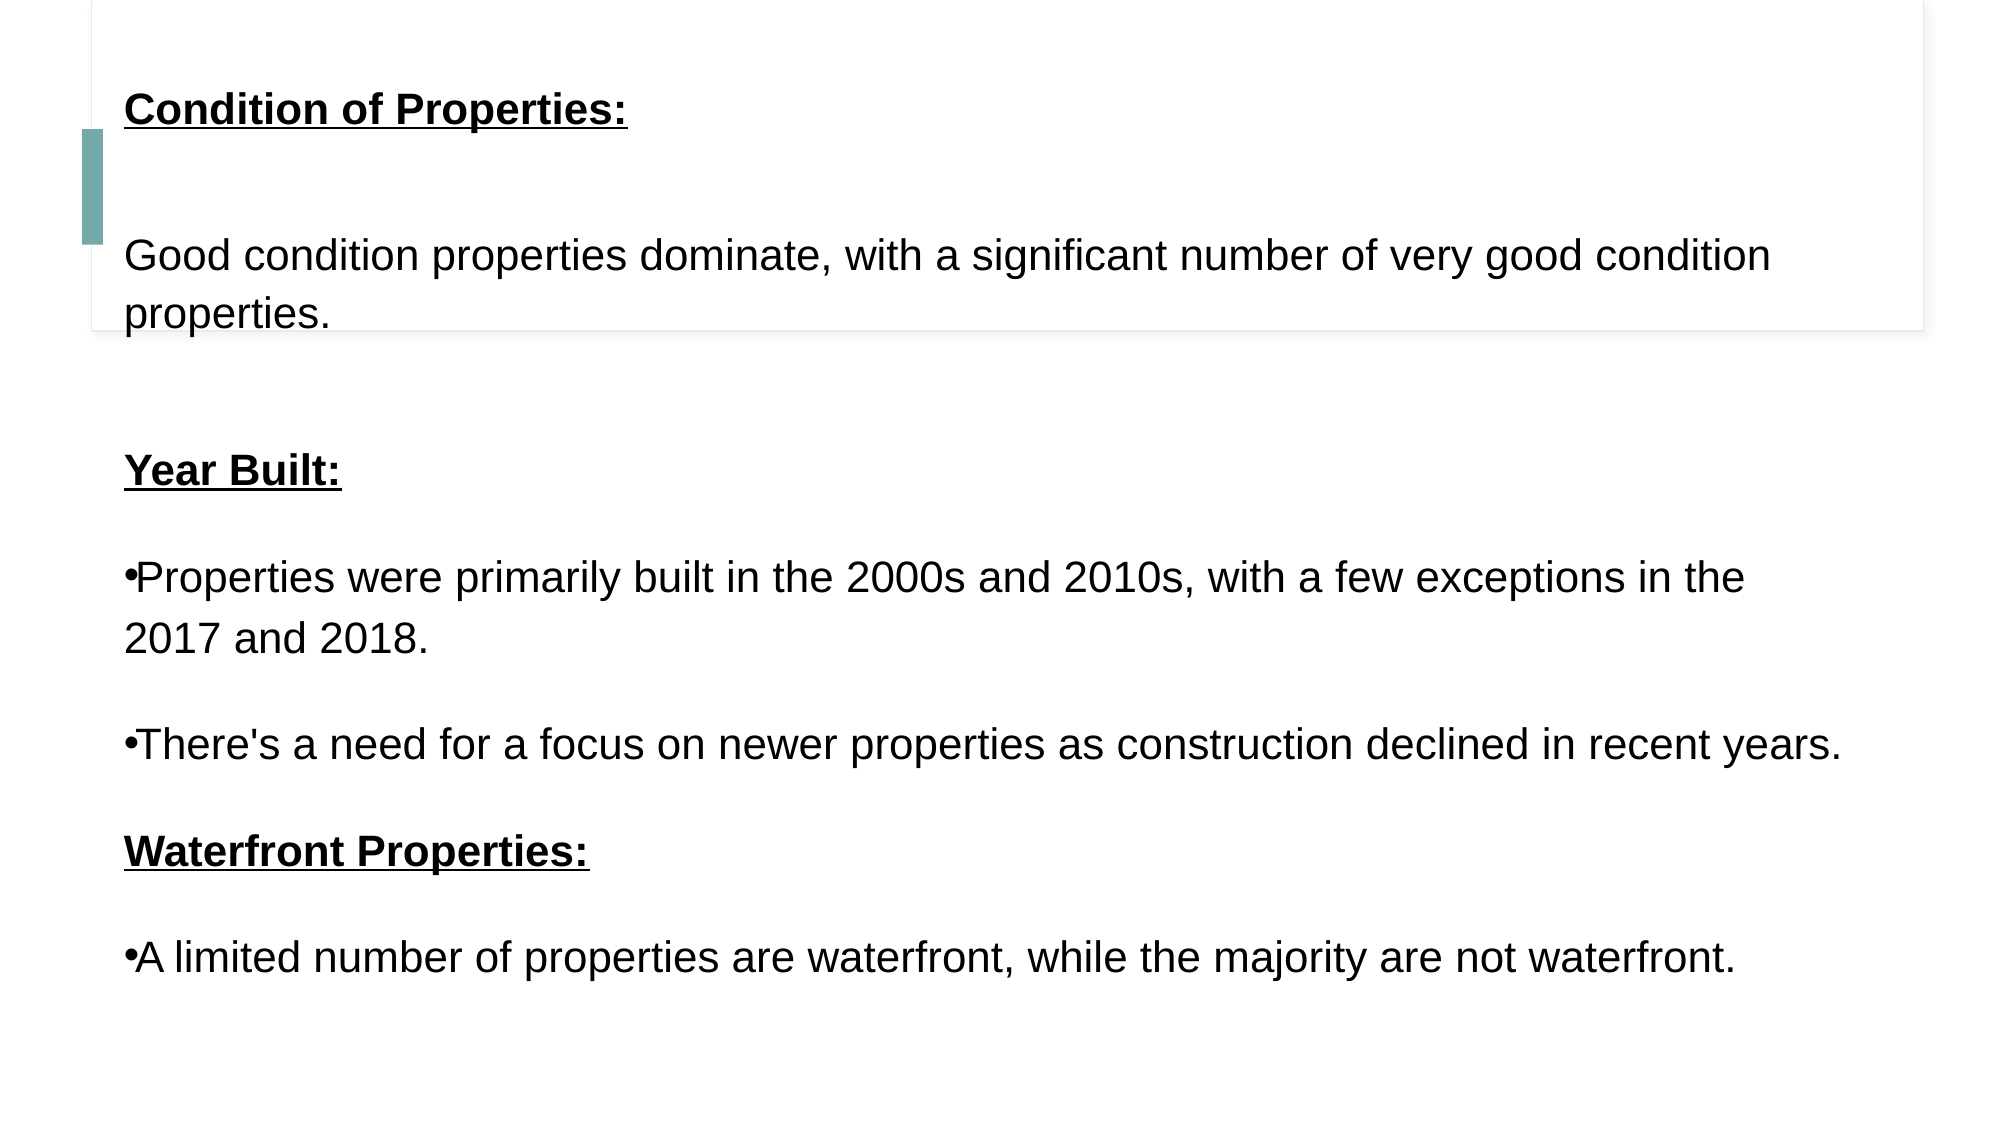

Condition of Properties:

Good condition properties dominate, with a significant number of very good condition properties.

Year Built:
Properties were primarily built in the 2000s and 2010s, with a few exceptions in the 2017 and 2018.
There's a need for a focus on newer properties as construction declined in recent years.
Waterfront Properties:
A limited number of properties are waterfront, while the majority are not waterfront.